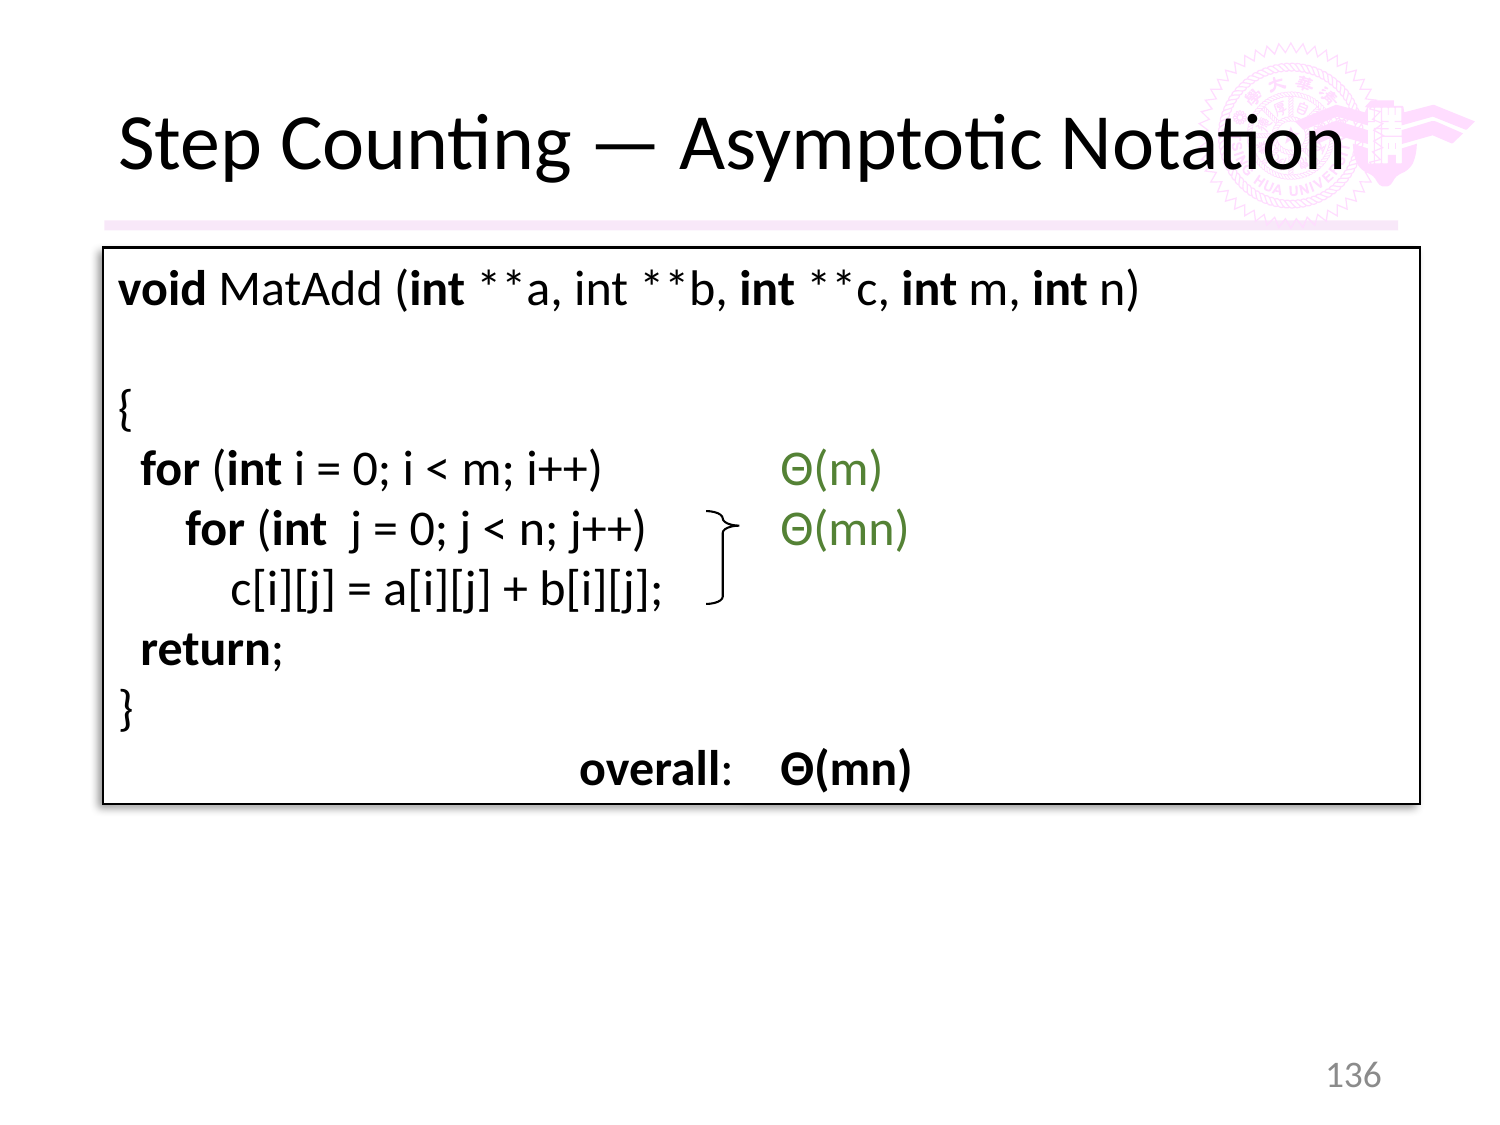

# Step Counting — Asymptotic Notation
void MatAdd (int **a, int **b, int **c, int m, int n)

{
  for (int i = 0; i < m; i++)	Θ(m)
      for (int  j = 0; j < n; j++)	Θ(mn)
          c[i][j] = a[i][j] + b[i][j];
  return;
}
                                         overall: 	Θ(mn)

136